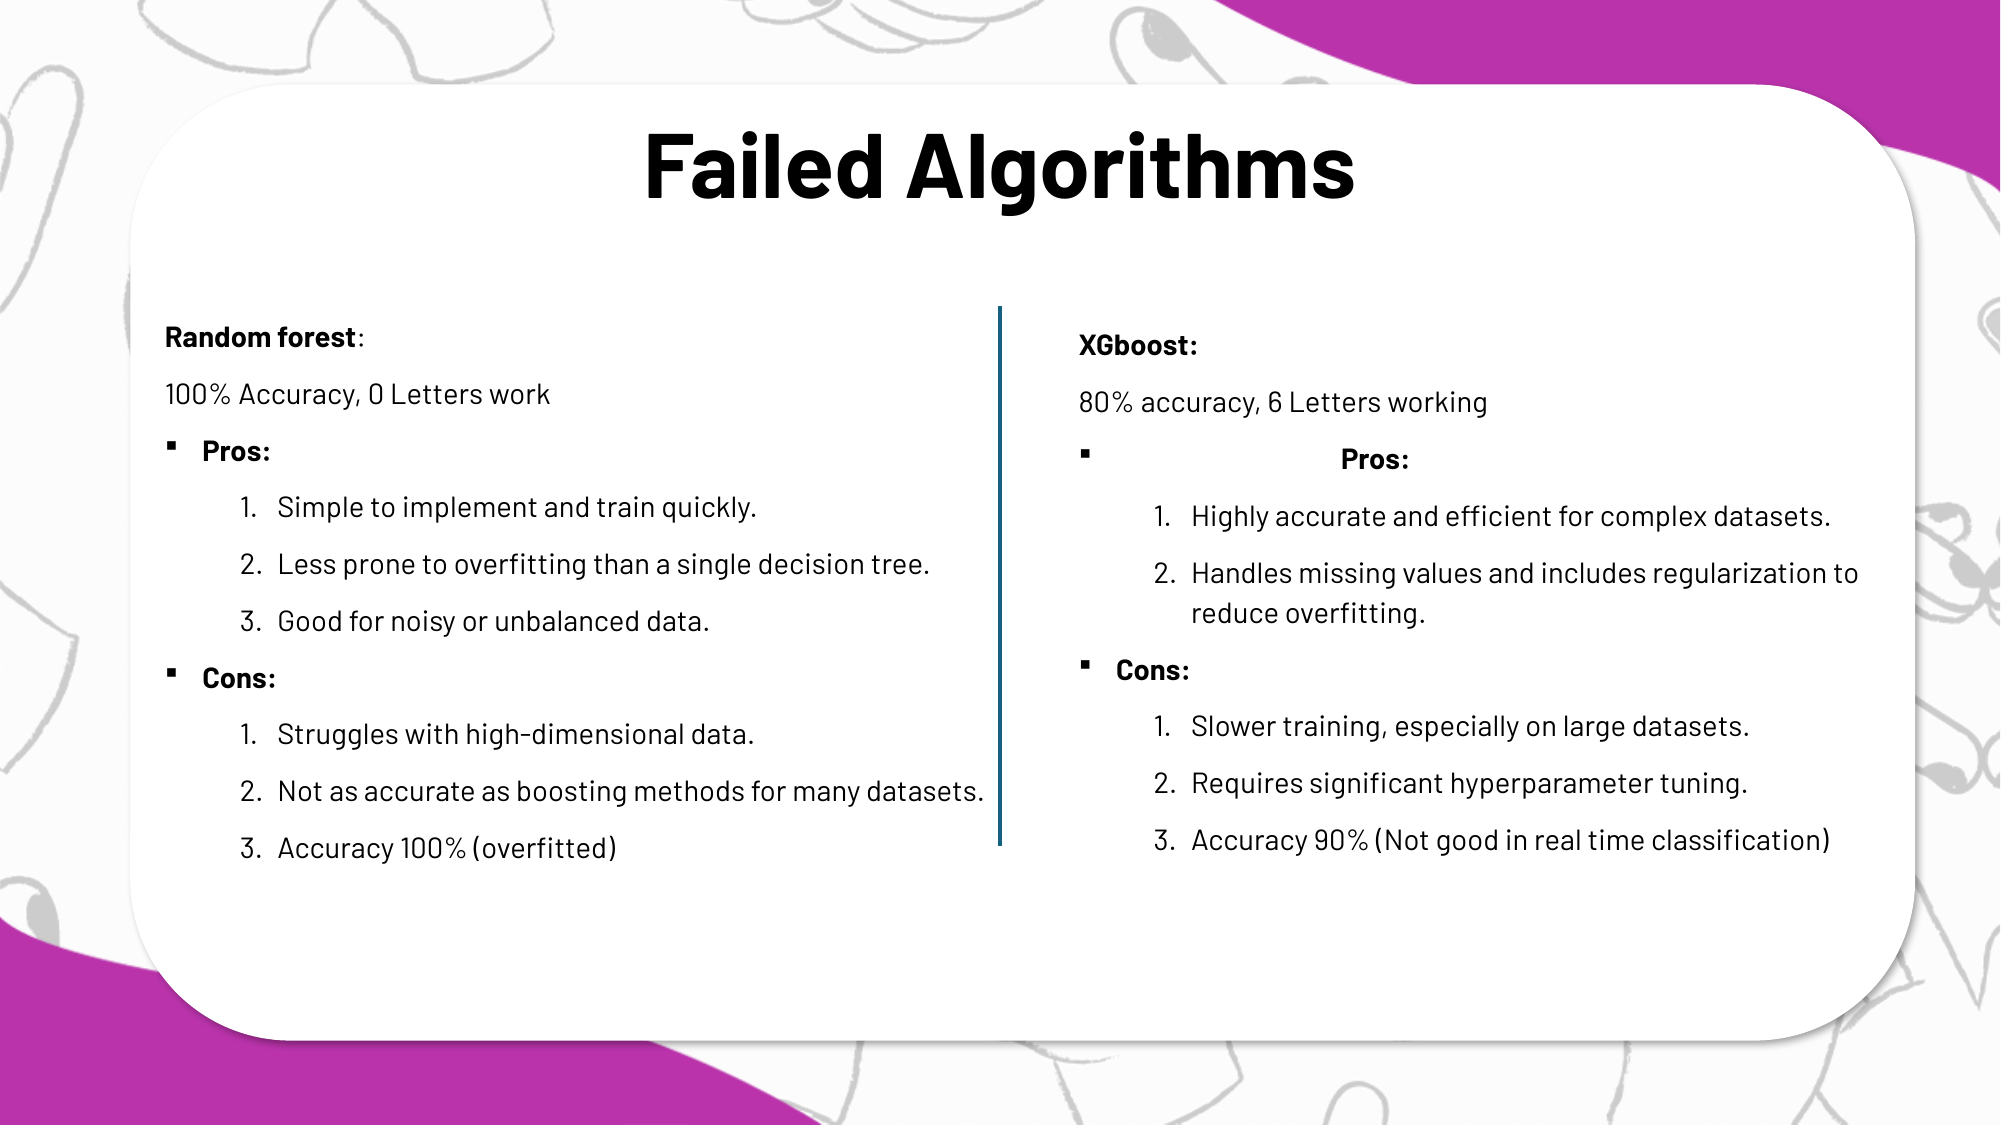

Failed Algorithms
Random forest:
100% Accuracy, 0 Letters work
Pros:
Simple to implement and train quickly.
Less prone to overfitting than a single decision tree.
Good for noisy or unbalanced data.
Cons:
Struggles with high-dimensional data.
Not as accurate as boosting methods for many datasets.
Accuracy 100% (overfitted)
XGboost:
80% accuracy, 6 Letters working
	Pros:
Highly accurate and efficient for complex datasets.
Handles missing values and includes regularization to reduce overfitting.
Cons:
Slower training, especially on large datasets.
Requires significant hyperparameter tuning.
Accuracy 90% (Not good in real time classification)